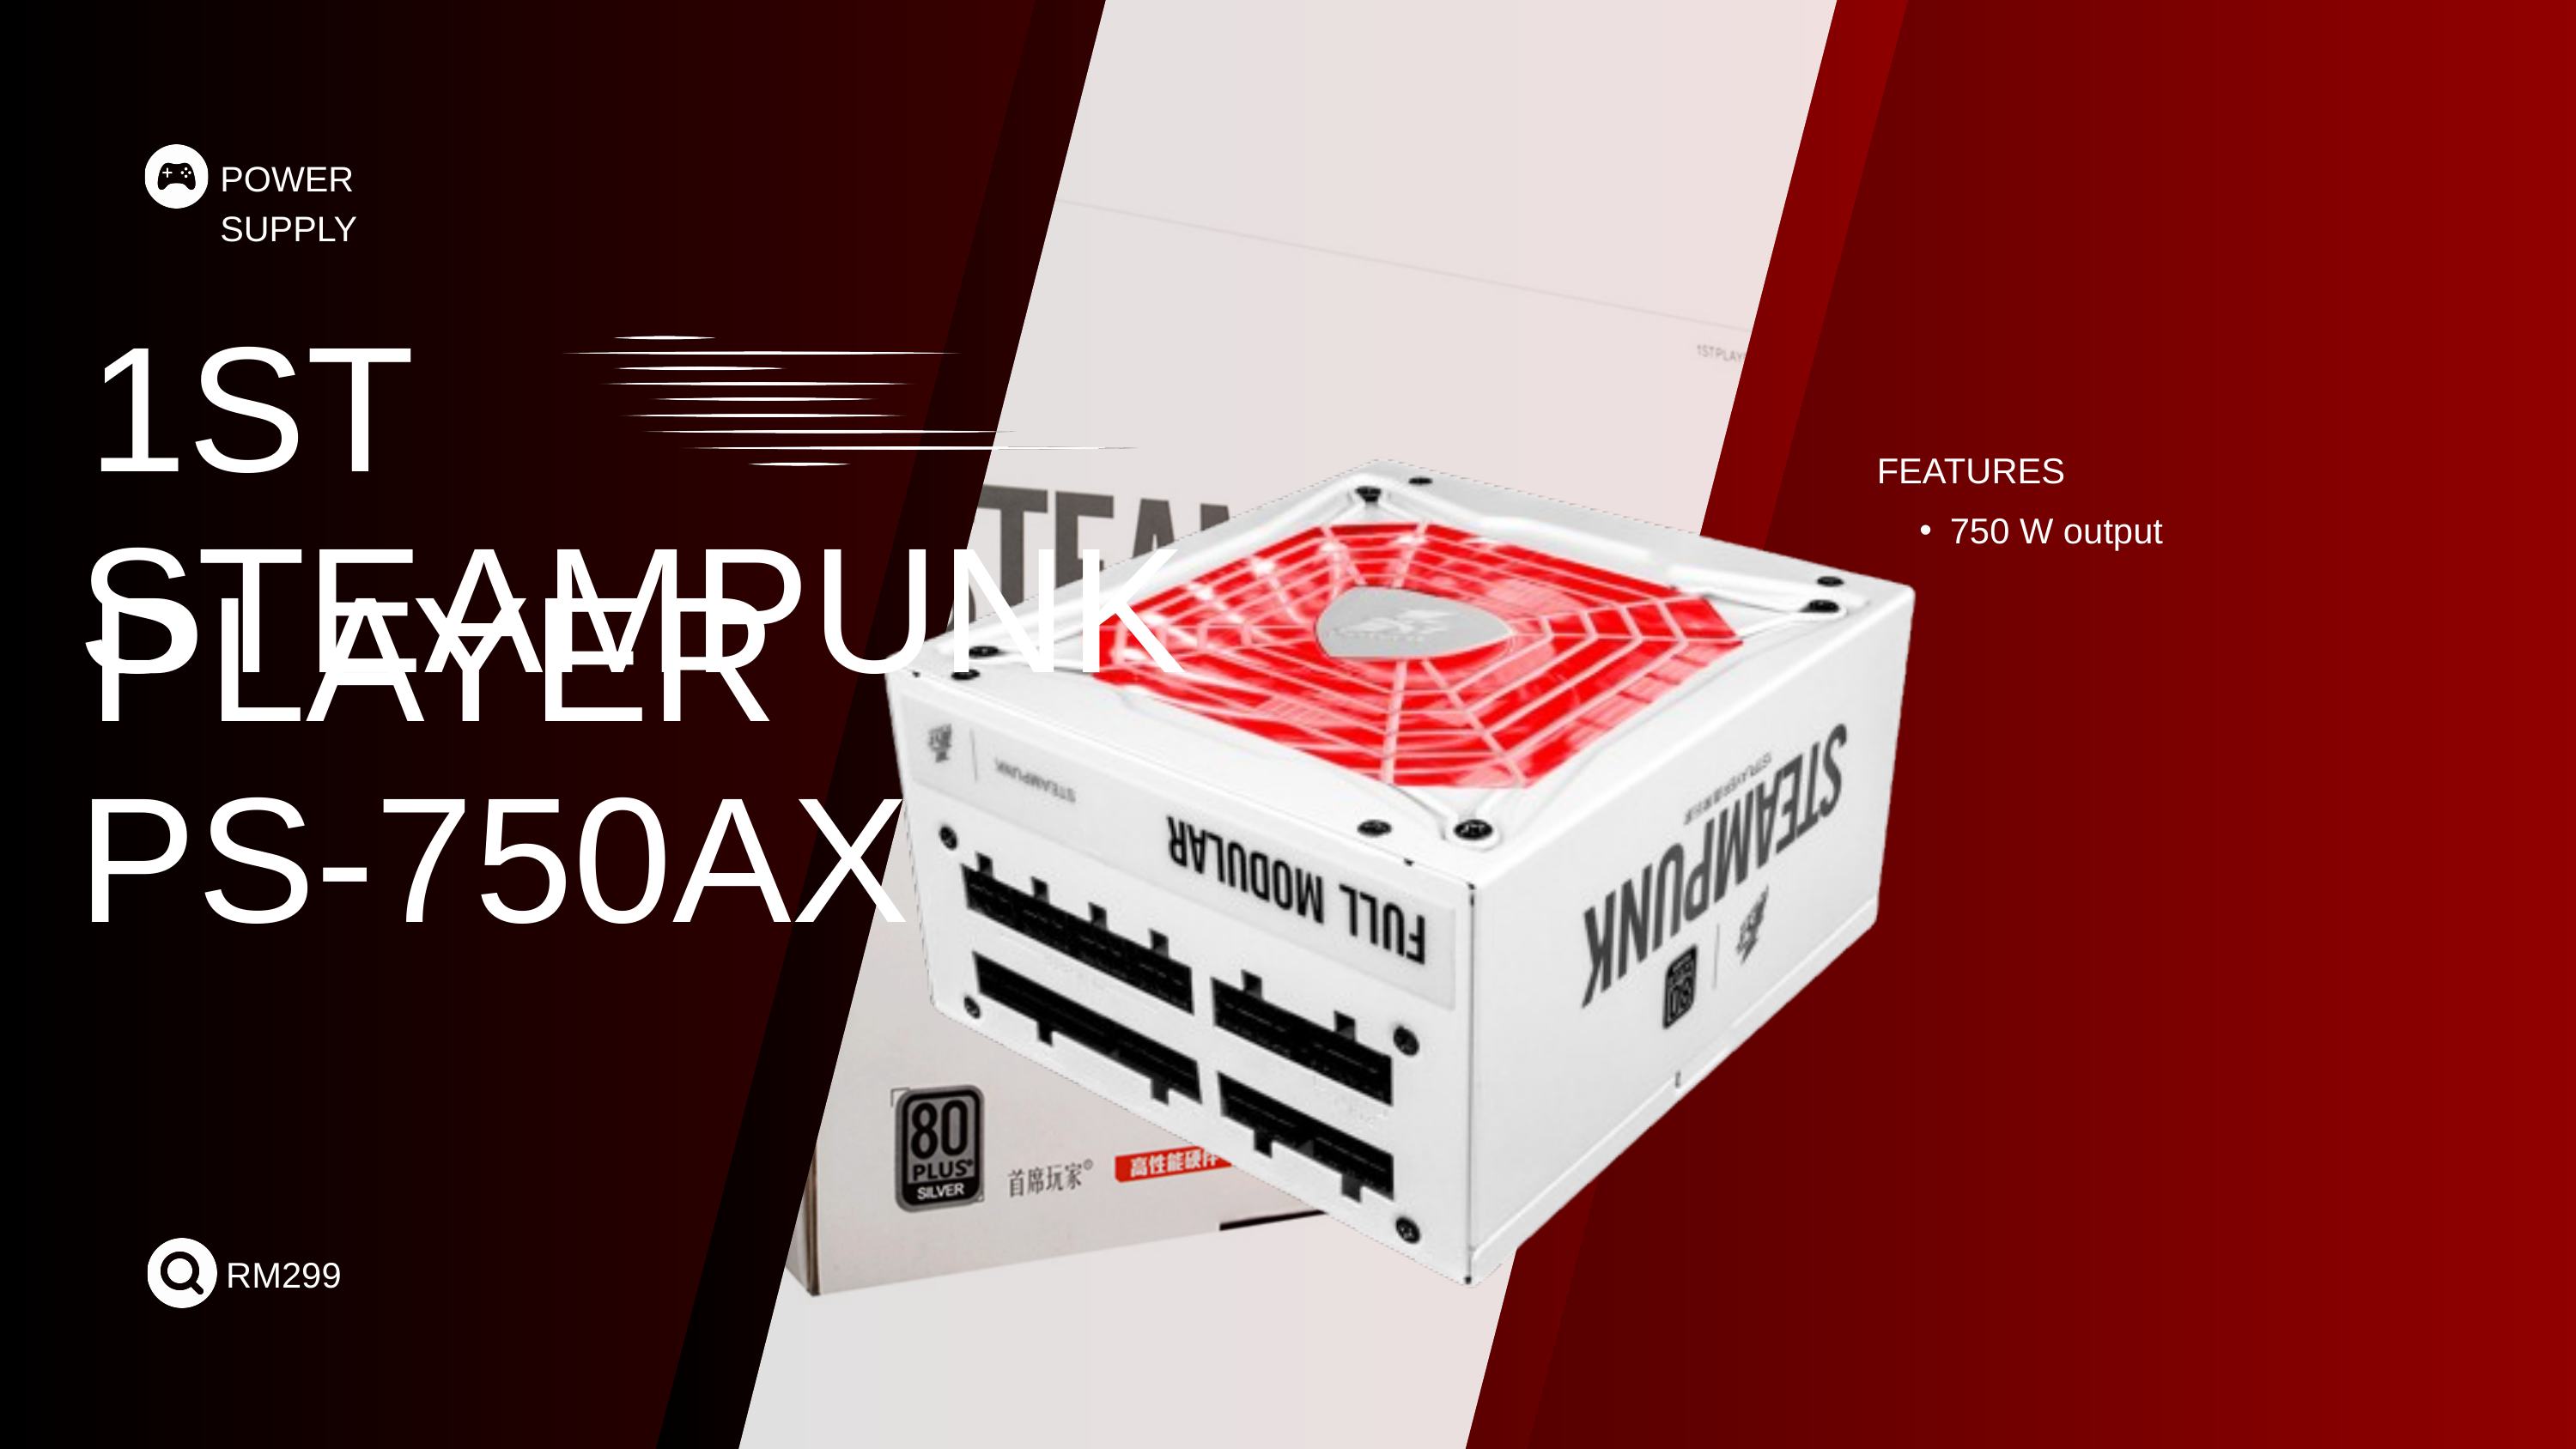

POWER SUPPLY

1ST PLAYER

FEATURES
750 W output
STEAMPUNK
PS-750AX
RM299